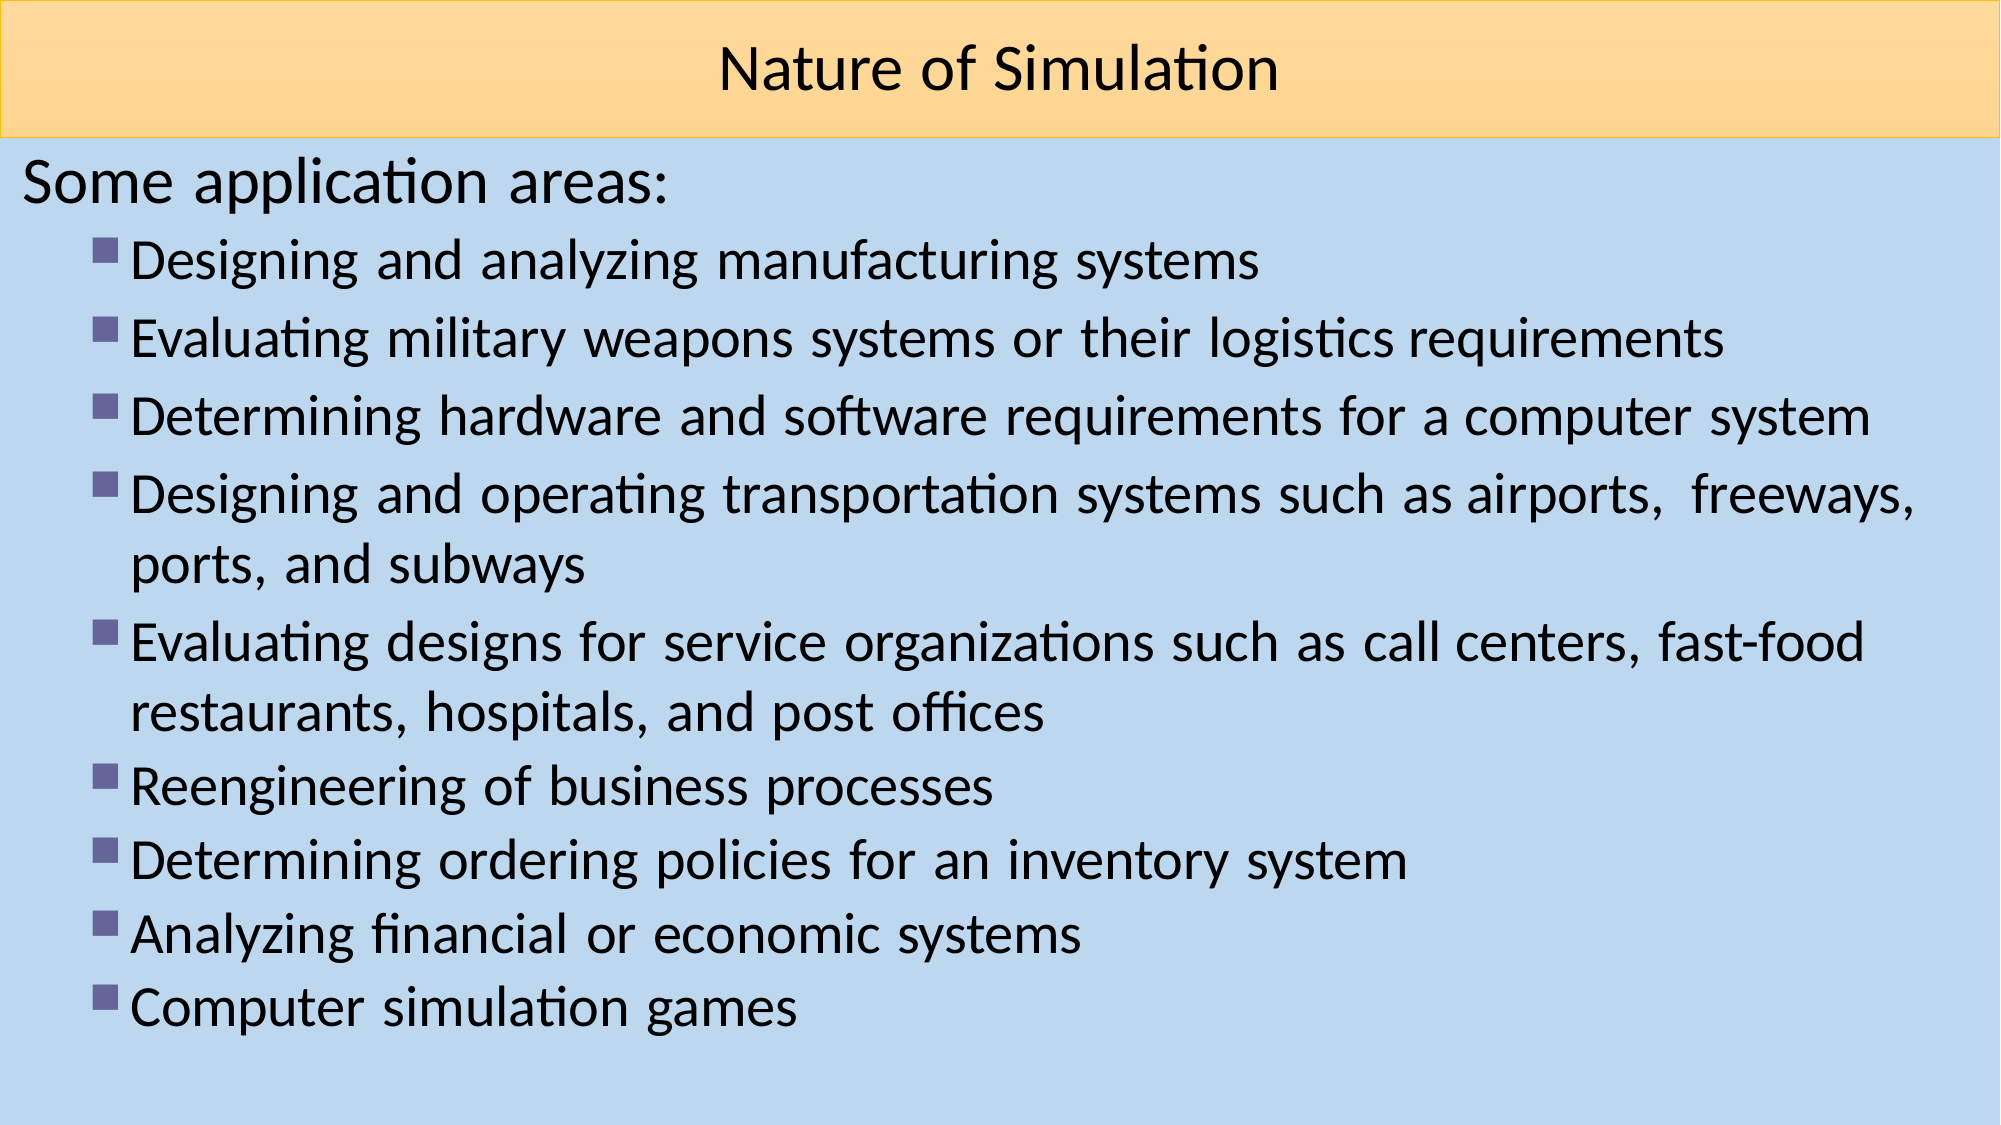

# Nature of Simulation
Some application areas:
Designing and analyzing manufacturing systems
Evaluating military weapons systems or their logistics requirements
Determining hardware and software requirements for a computer system
Designing and operating transportation systems such as airports,  freeways, ports, and subways
Evaluating designs for service organizations such as call centers, fast-food restaurants, hospitals, and post offices
Reengineering of business processes
Determining ordering policies for an inventory system
Analyzing financial or economic systems
Computer simulation games